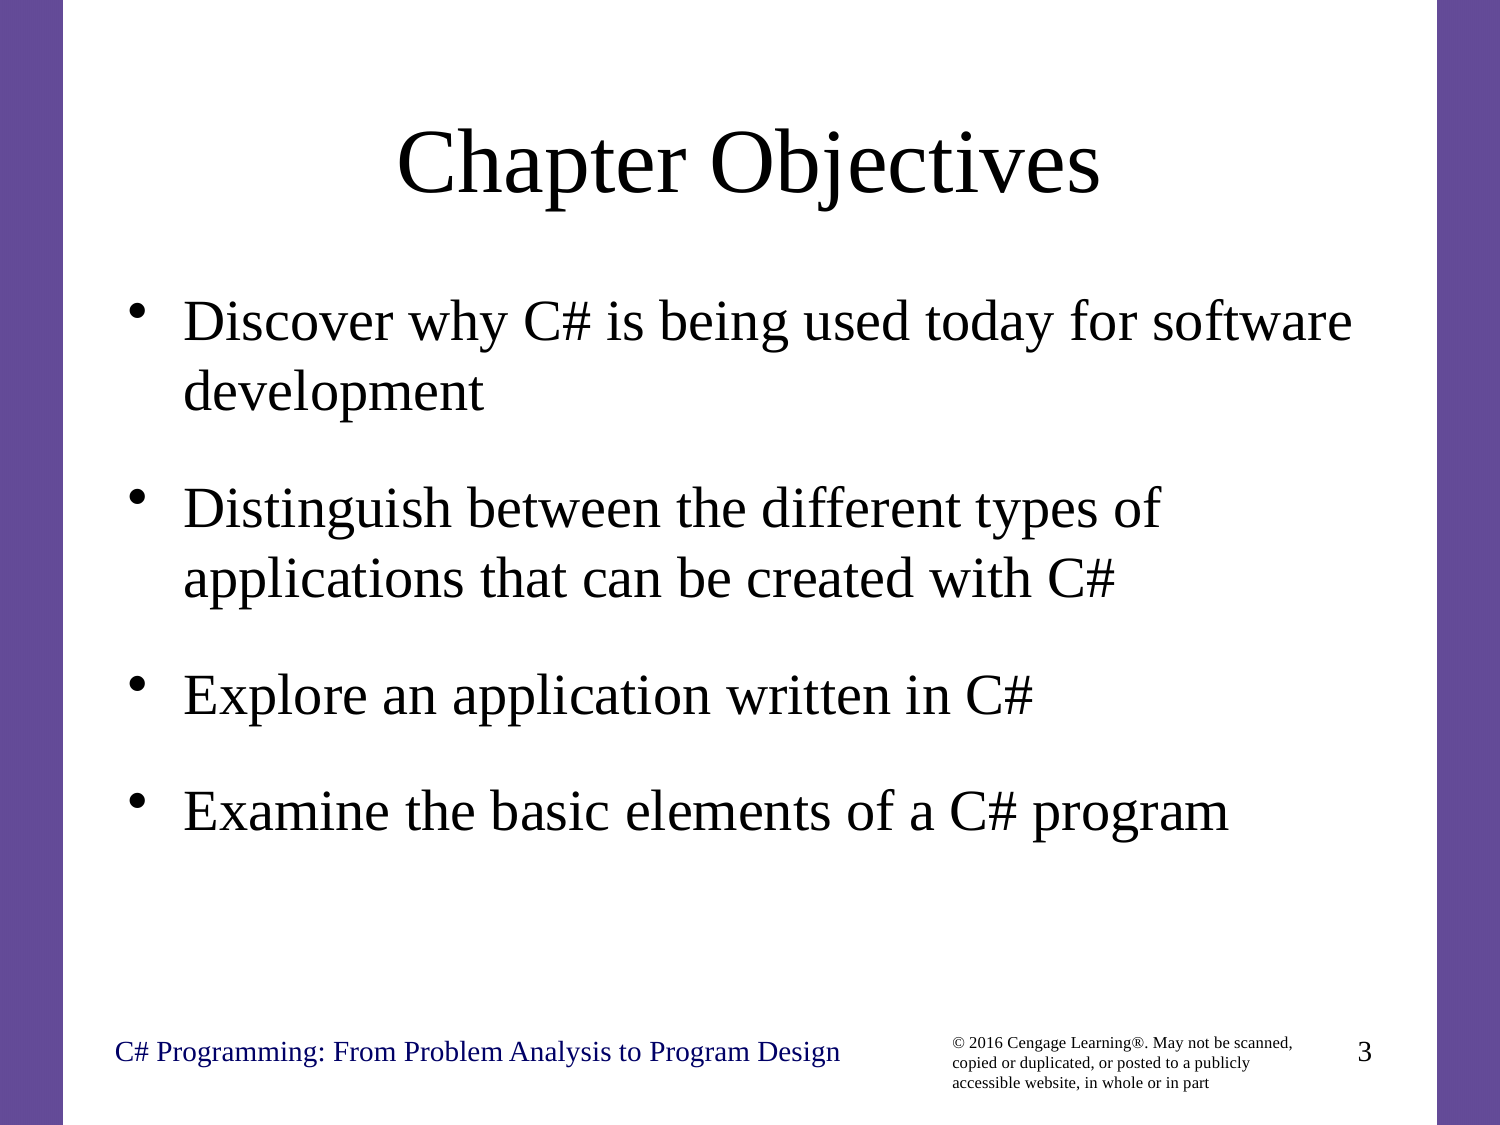

# Chapter Objectives
Discover why C# is being used today for software development
Distinguish between the different types of applications that can be created with C#
Explore an application written in C#
Examine the basic elements of a C# program

C# Programming: From Problem Analysis to Program Design

3